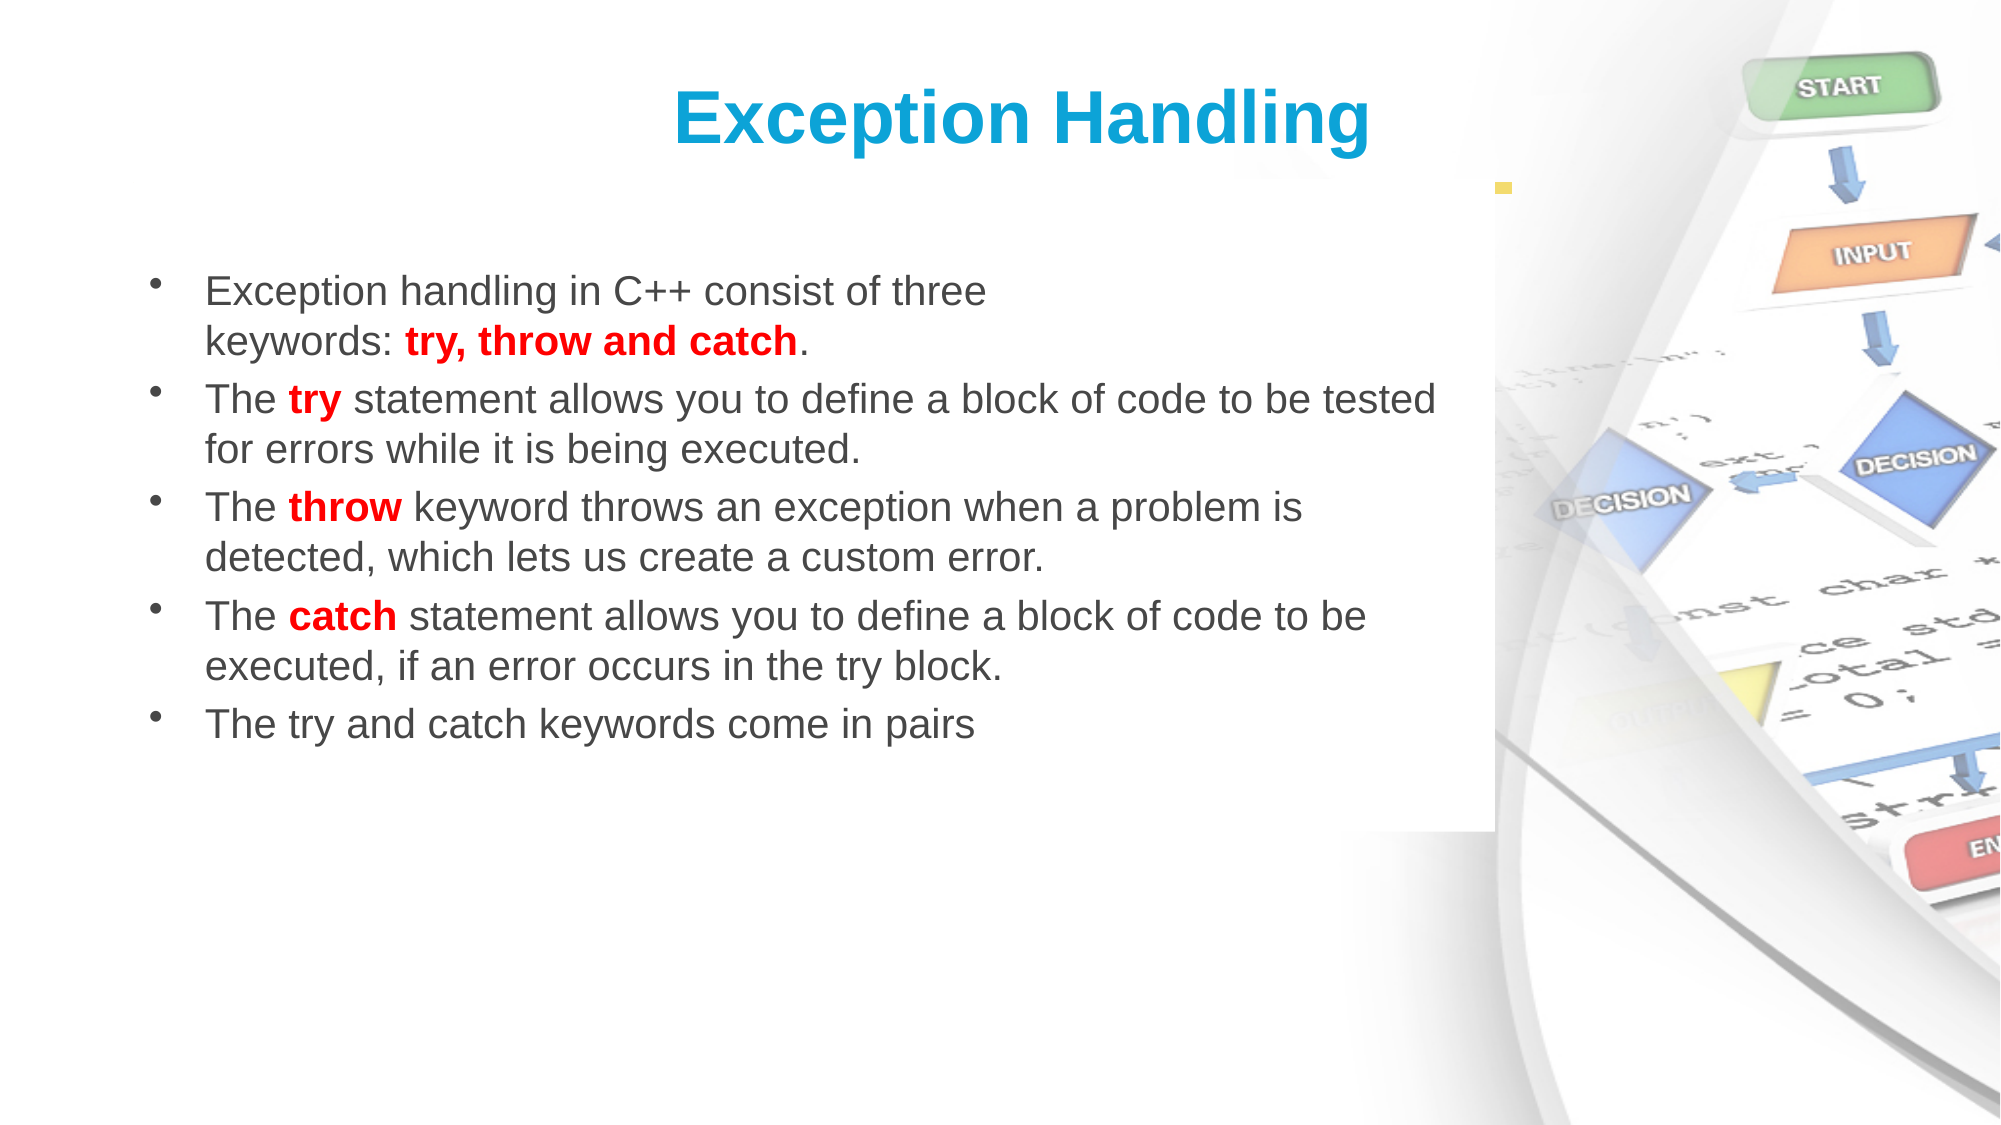

# Exception Handling
Exception handling in C++ consist of three keywords: try, throw and catch.
The try statement allows you to define a block of code to be tested for errors while it is being executed.
The throw keyword throws an exception when a problem is detected, which lets us create a custom error.
The catch statement allows you to define a block of code to be executed, if an error occurs in the try block.
The try and catch keywords come in pairs